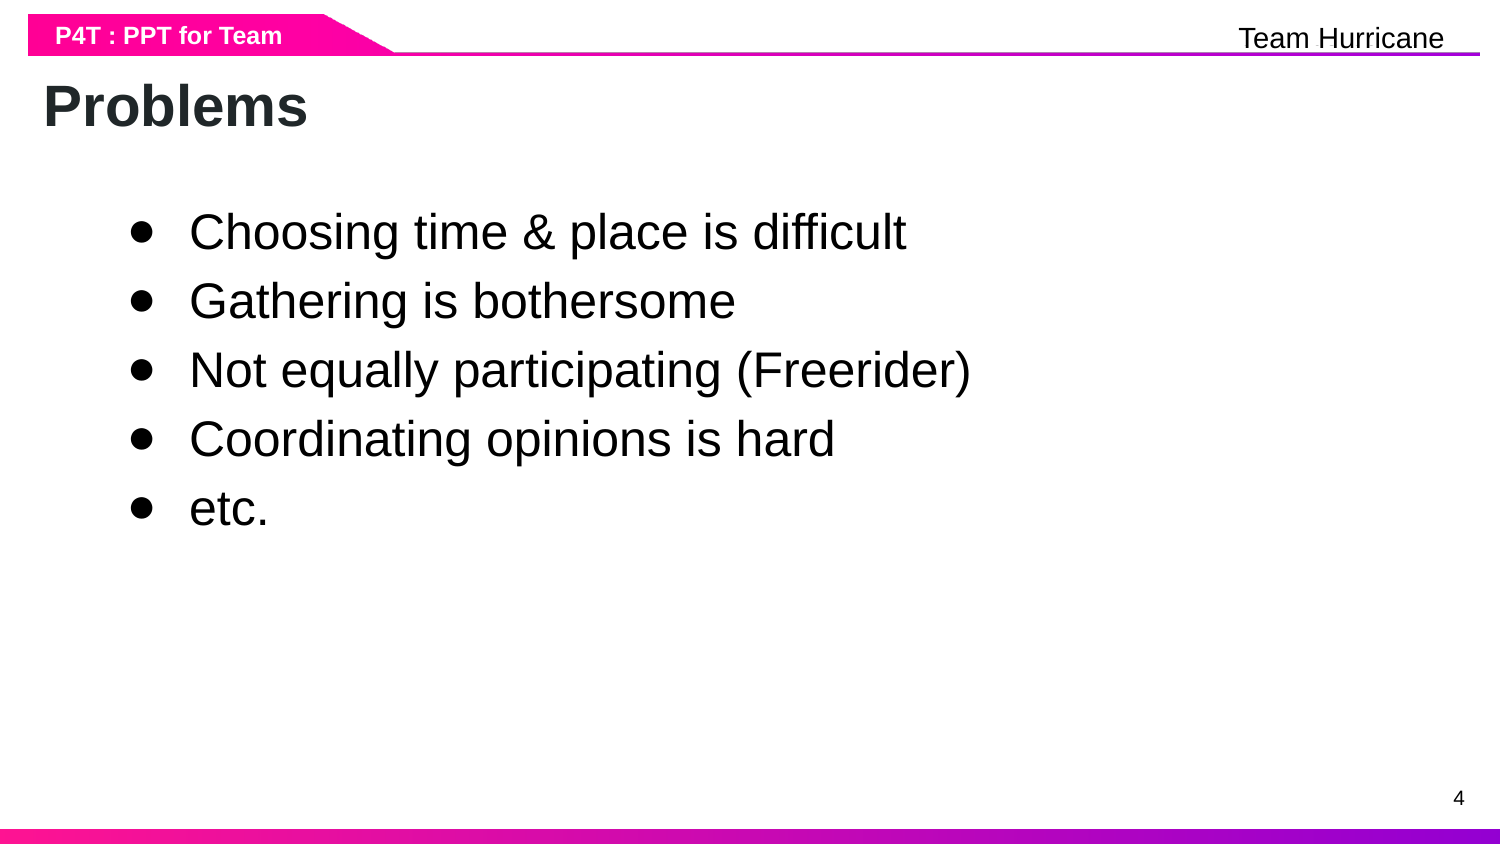

P4T : PPT for Team
Team Hurricane
# Problems
Choosing time & place is difficult
Gathering is bothersome
Not equally participating (Freerider)
Coordinating opinions is hard
etc.
4